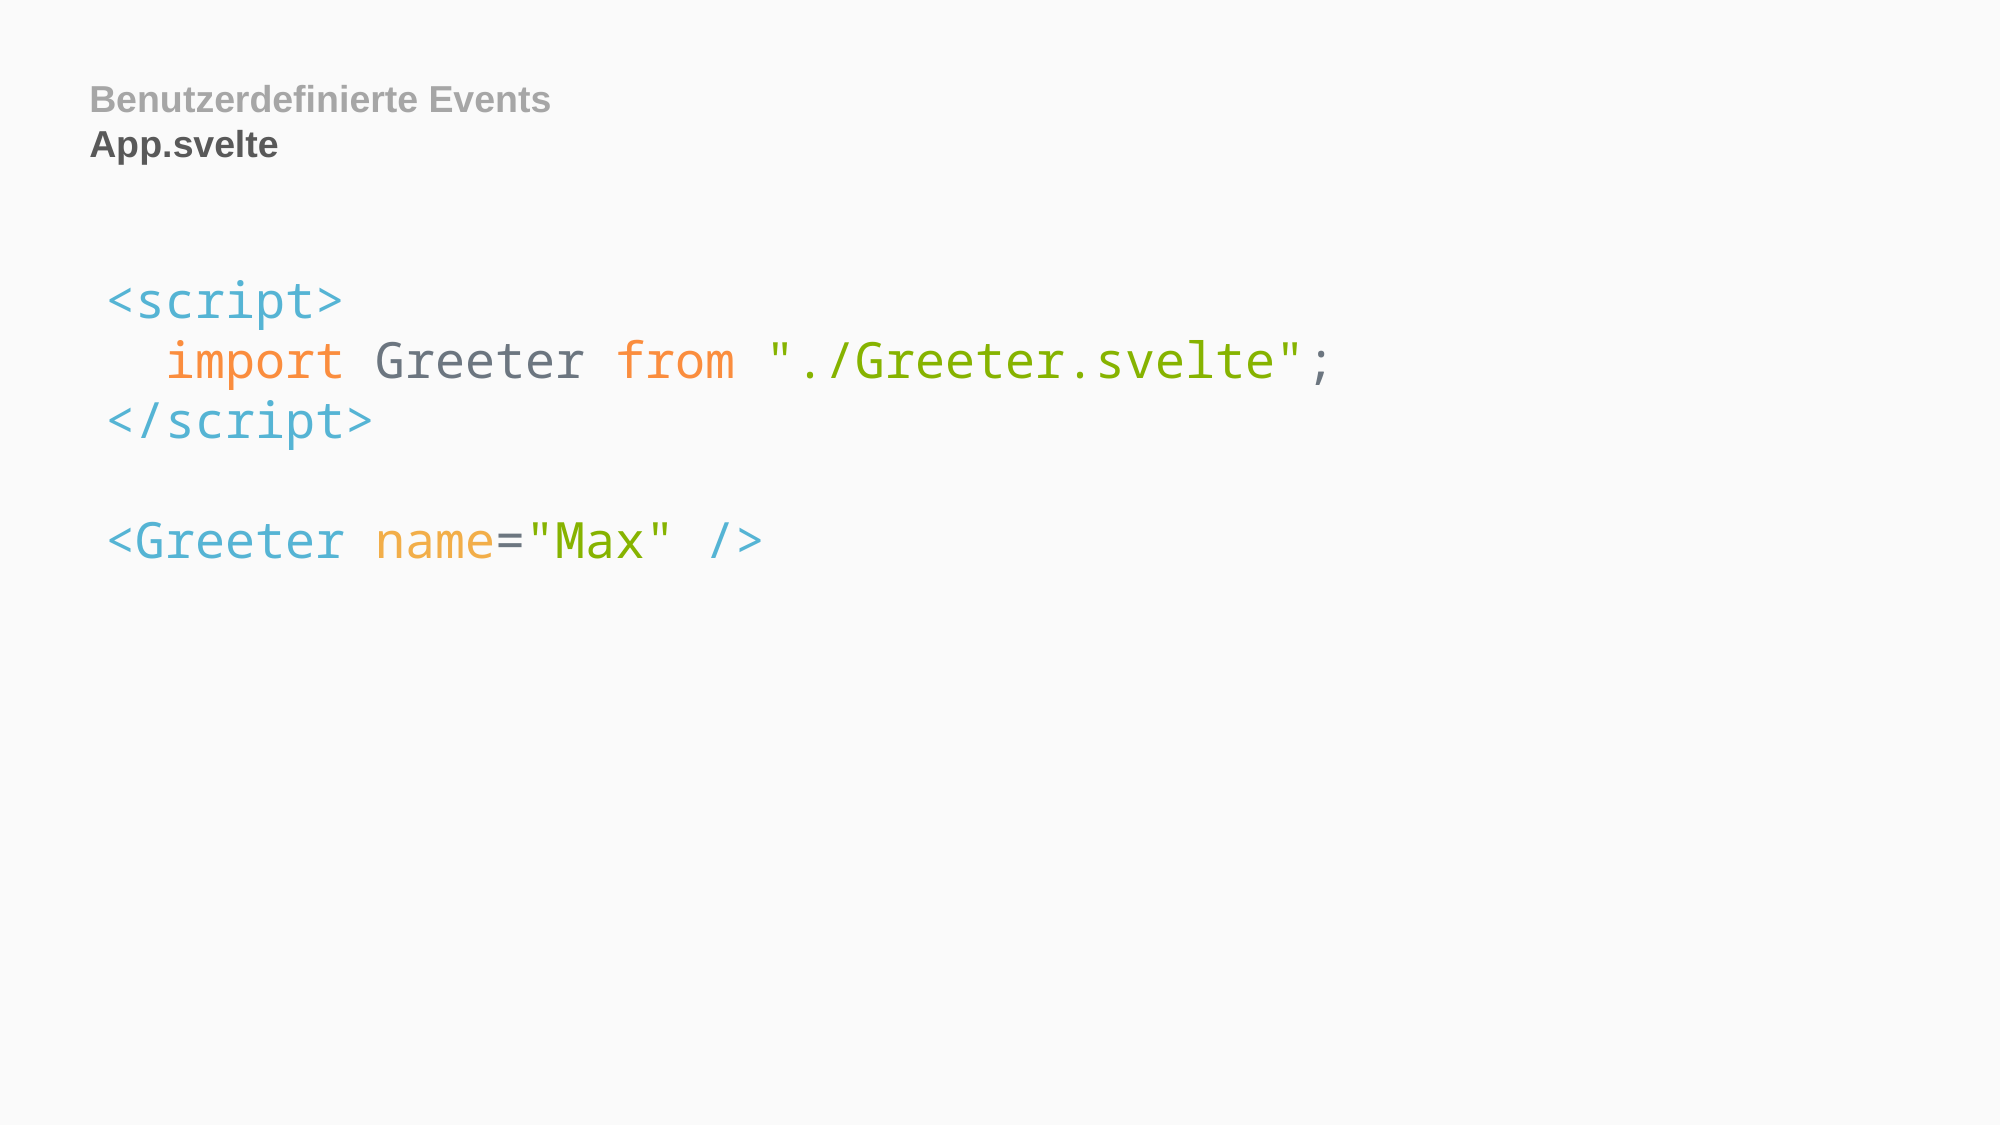

Benutzerdefinierte Events
App.svelte
<script>
  import Greeter from "./Greeter.svelte";
</script>
<Greeter name="Max" />